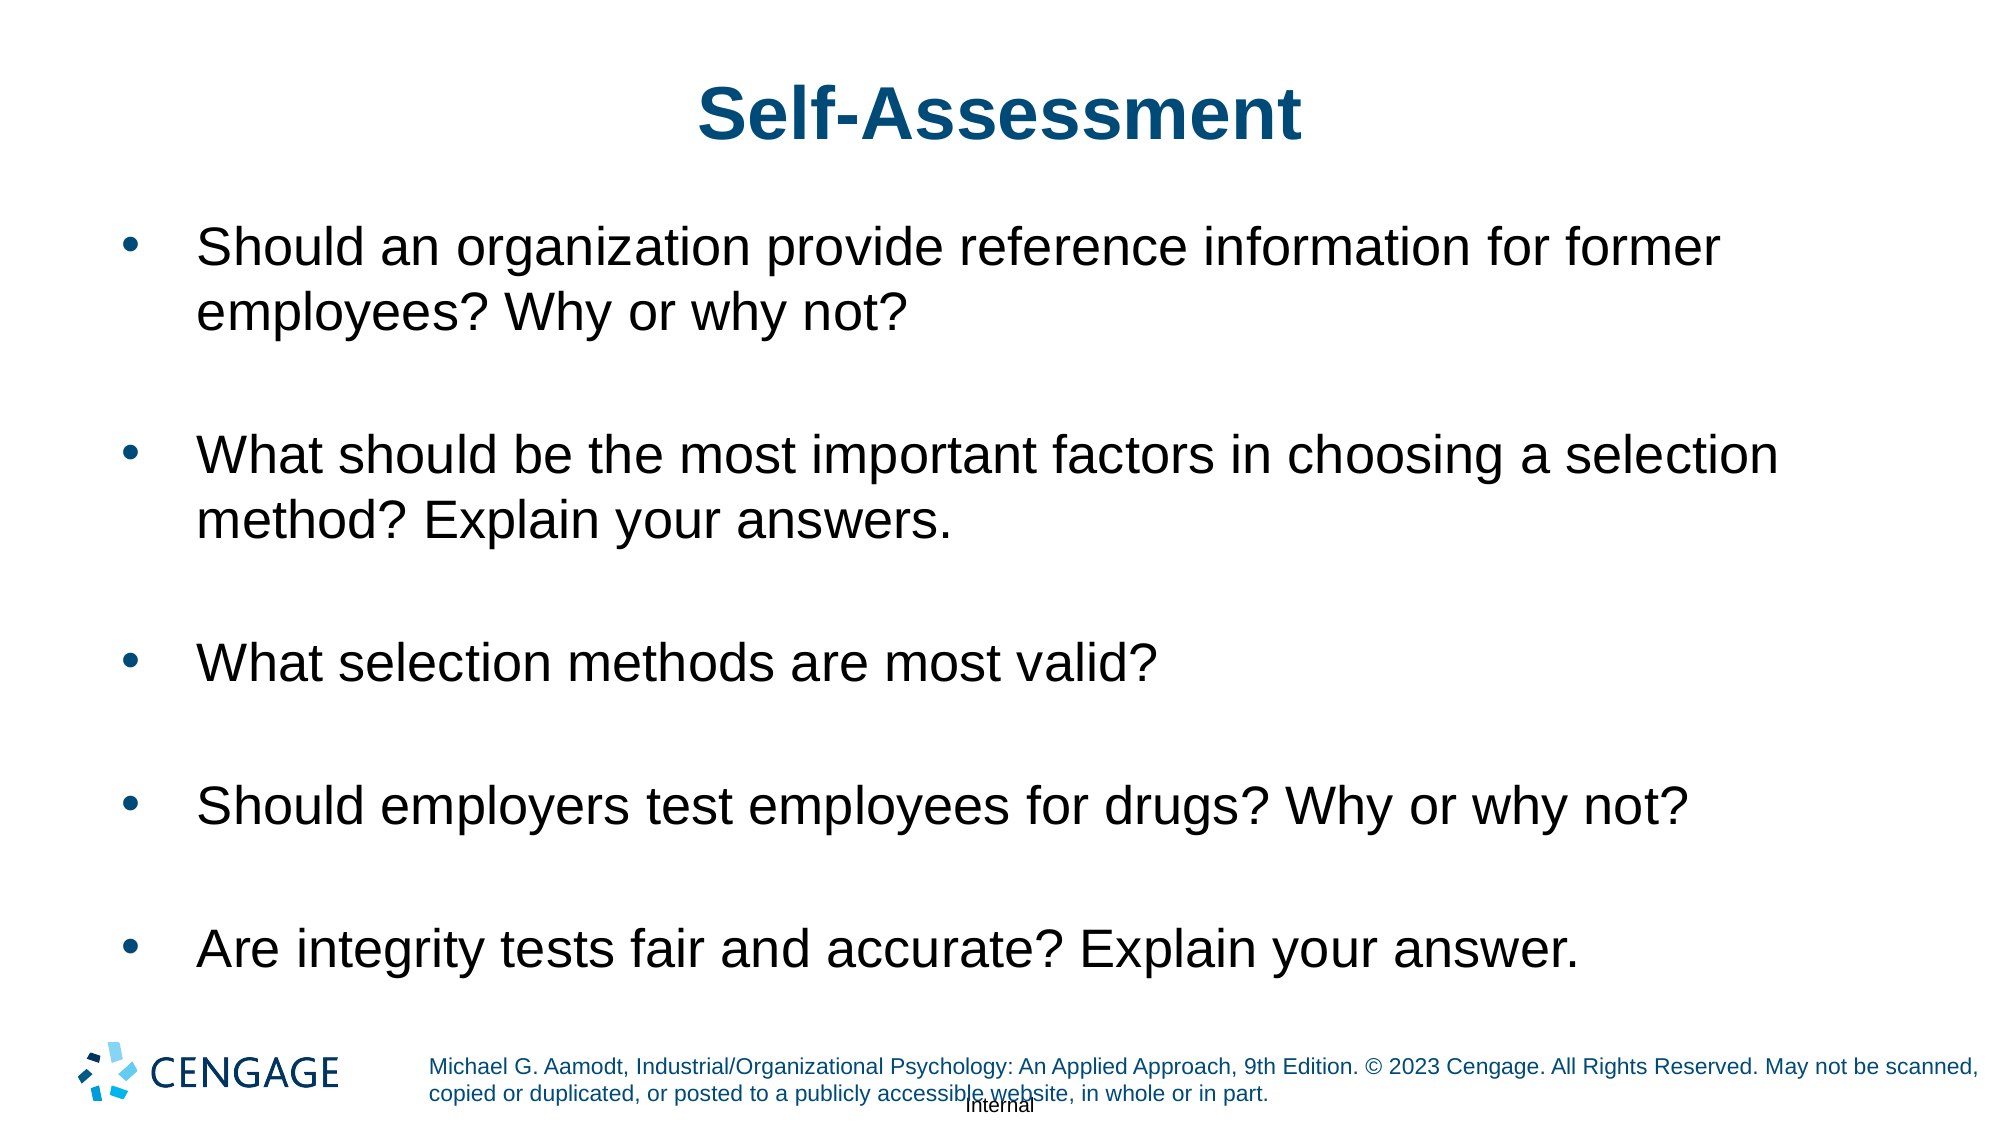

# Self-Assessment
Should an organization provide reference information for former employees? Why or why not?
What should be the most important factors in choosing a selection method? Explain your answers.
What selection methods are most valid?
Should employers test employees for drugs? Why or why not?
Are integrity tests fair and accurate? Explain your answer.